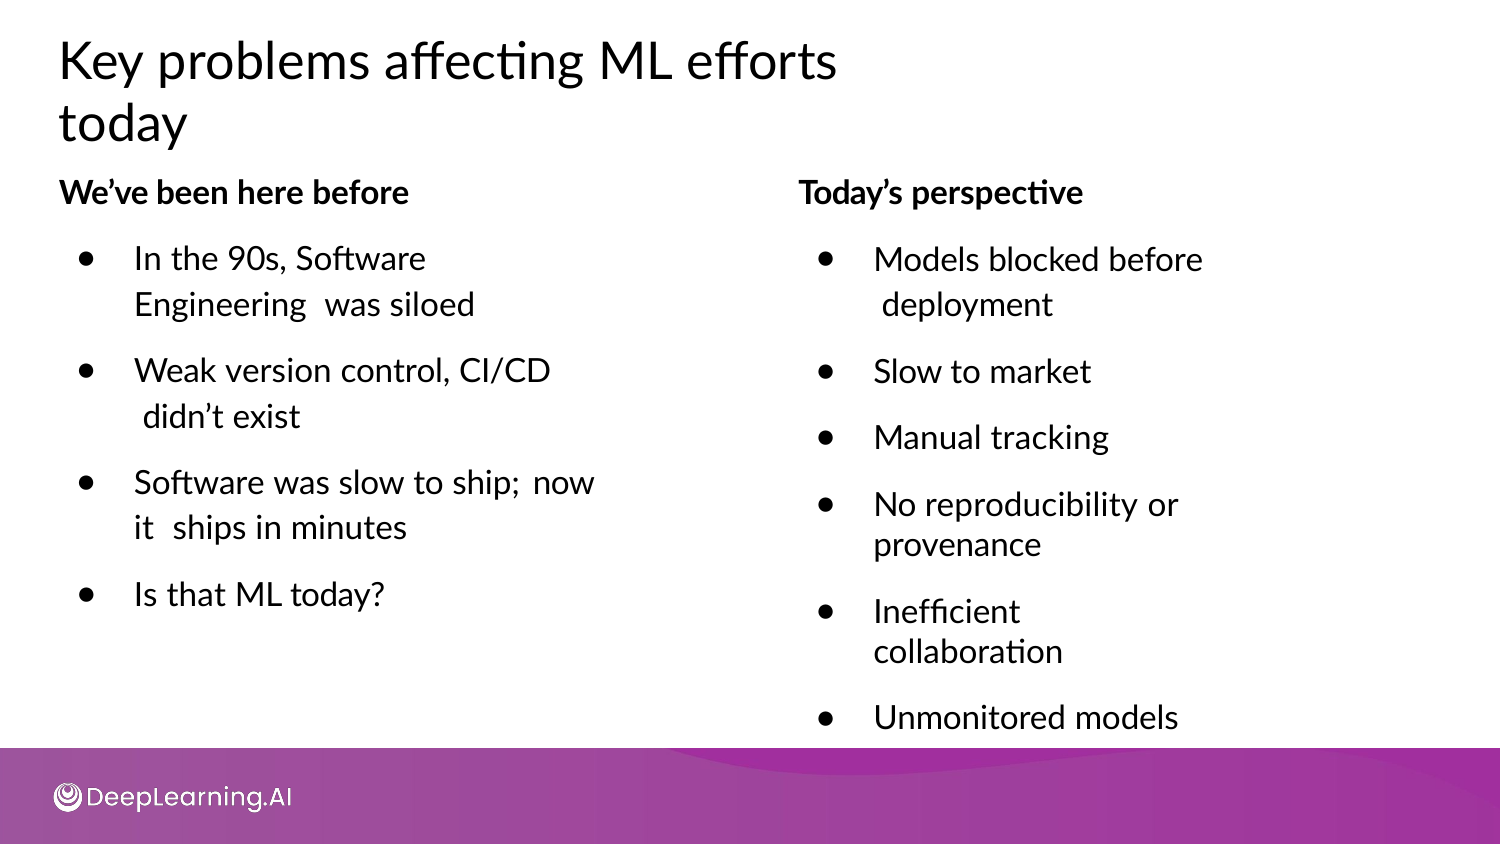

# Key problems affecting ML efforts today
We’ve been here before
In the 90s, Software Engineering  was siloed
Weak version control, CI/CD  didn’t exist
Software was slow to ship; now it  ships in minutes
Is that ML today?
Today’s perspective
Models blocked before  deployment
Slow to market
Manual tracking
No reproducibility or provenance
Inefﬁcient collaboration
Unmonitored models